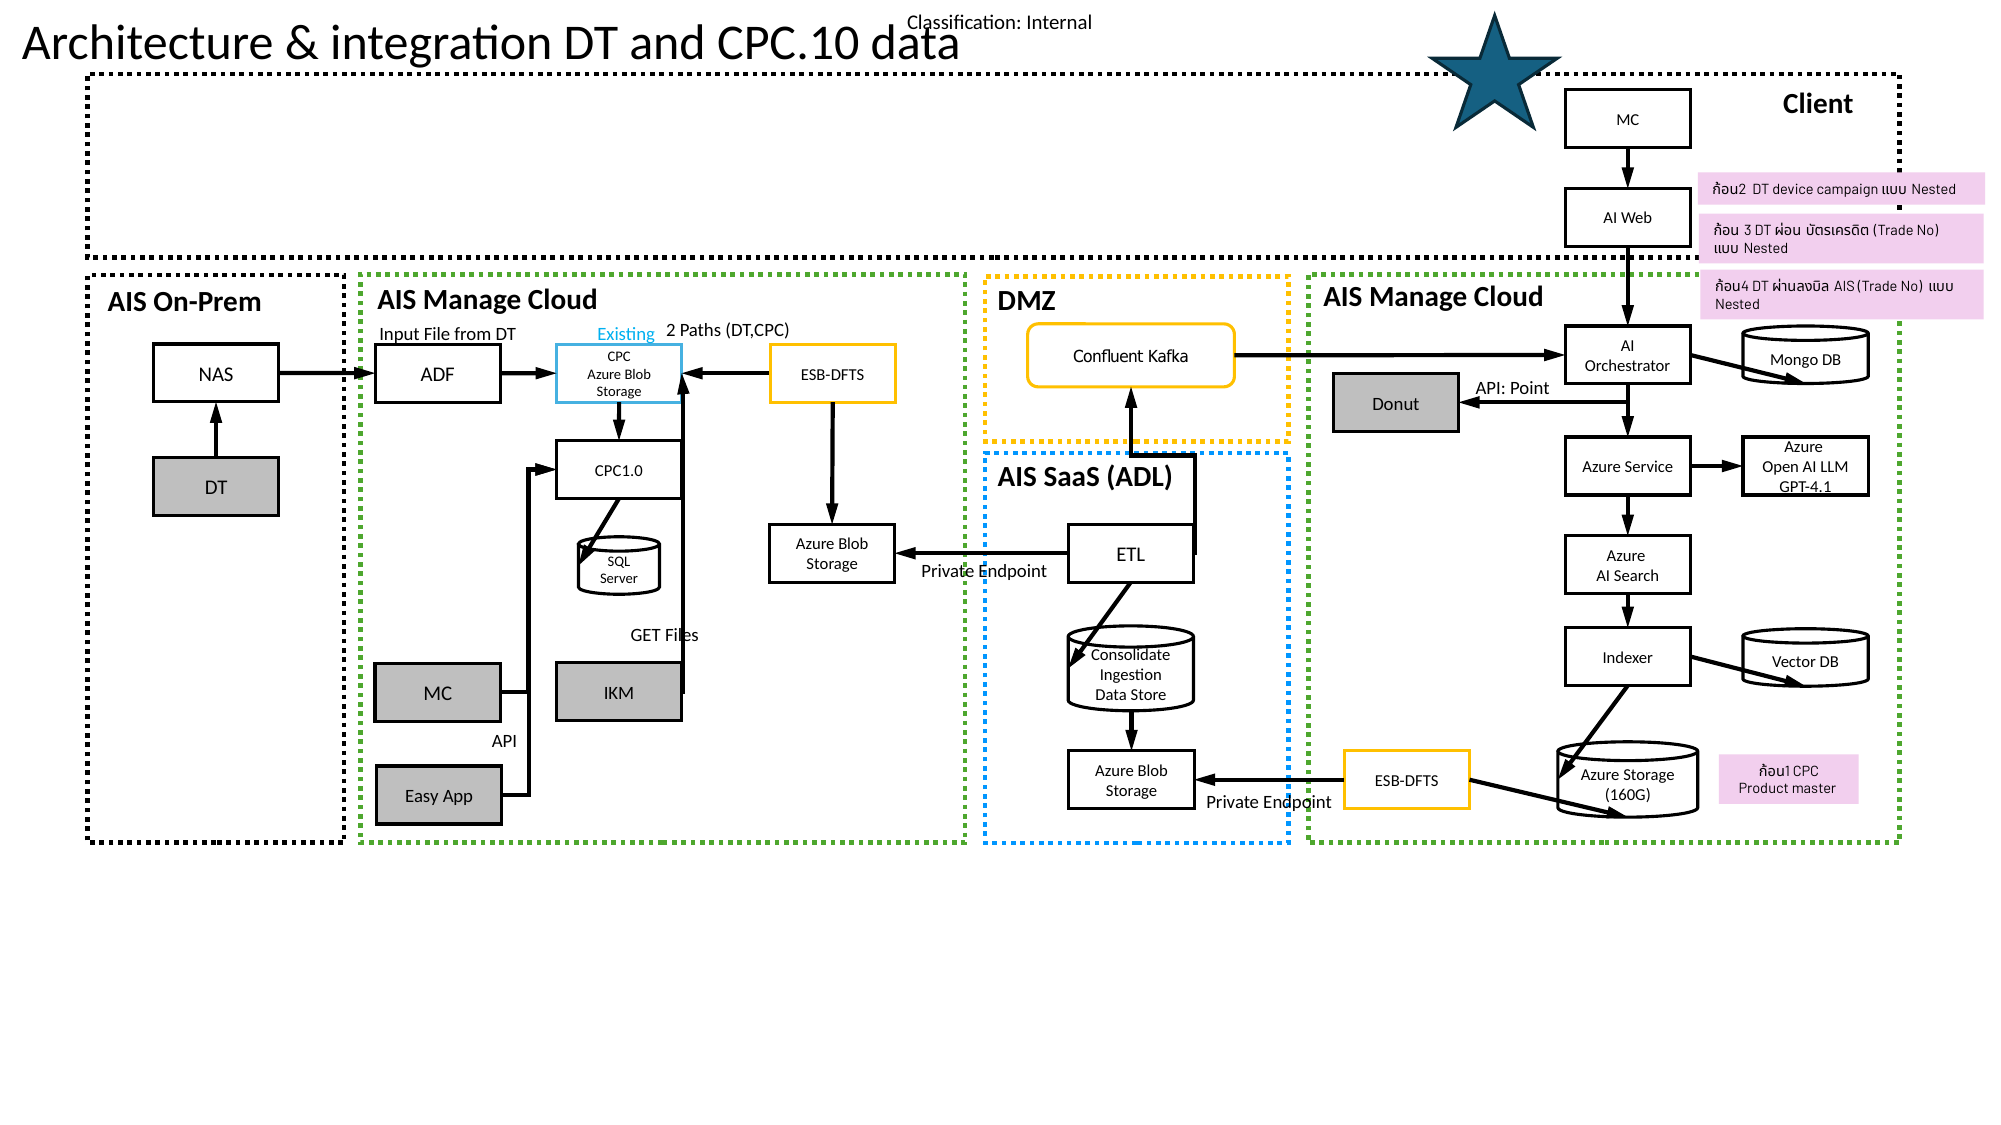

Architecture & integration DT and CPC.10 data

Client
MC
ก้อน2  DT device campaign แบบ Nested
AI Web
ก้อน 3 DT ผ่อน บัตรเครดิต (Trade No)  แบบ Nested
ก้อน4 DT ผ่านลงบิล AIS (Trade No)  แบบ Nested
AIS Manage Cloud
AIS Manage Cloud
DMZ

AIS On-Prem

2 Paths (DT,CPC)
Existing
Input File from DT
Confluent Kafka
AI
Orchestrator
Mongo DB
NAS
ADF
CPC
Azure Blob Storage
ESB-DFTS
API: Point
Donut
Azure Service
Azure
Open AI LLM GPT-4.1
CPC1.0
AIS SaaS (ADL)

DT
ETL
Azure Blob Storage
Azure
AI Search
SQL Server
Private Endpoint
GET Files
Consolidate
Ingestion
Data Store
Indexer
Vector DB
IKM
MC
API
Azure Storage
(160G)
Azure Blob Storage
ESB-DFTS
ก้อน1 CPC Product master
Easy App
Private Endpoint